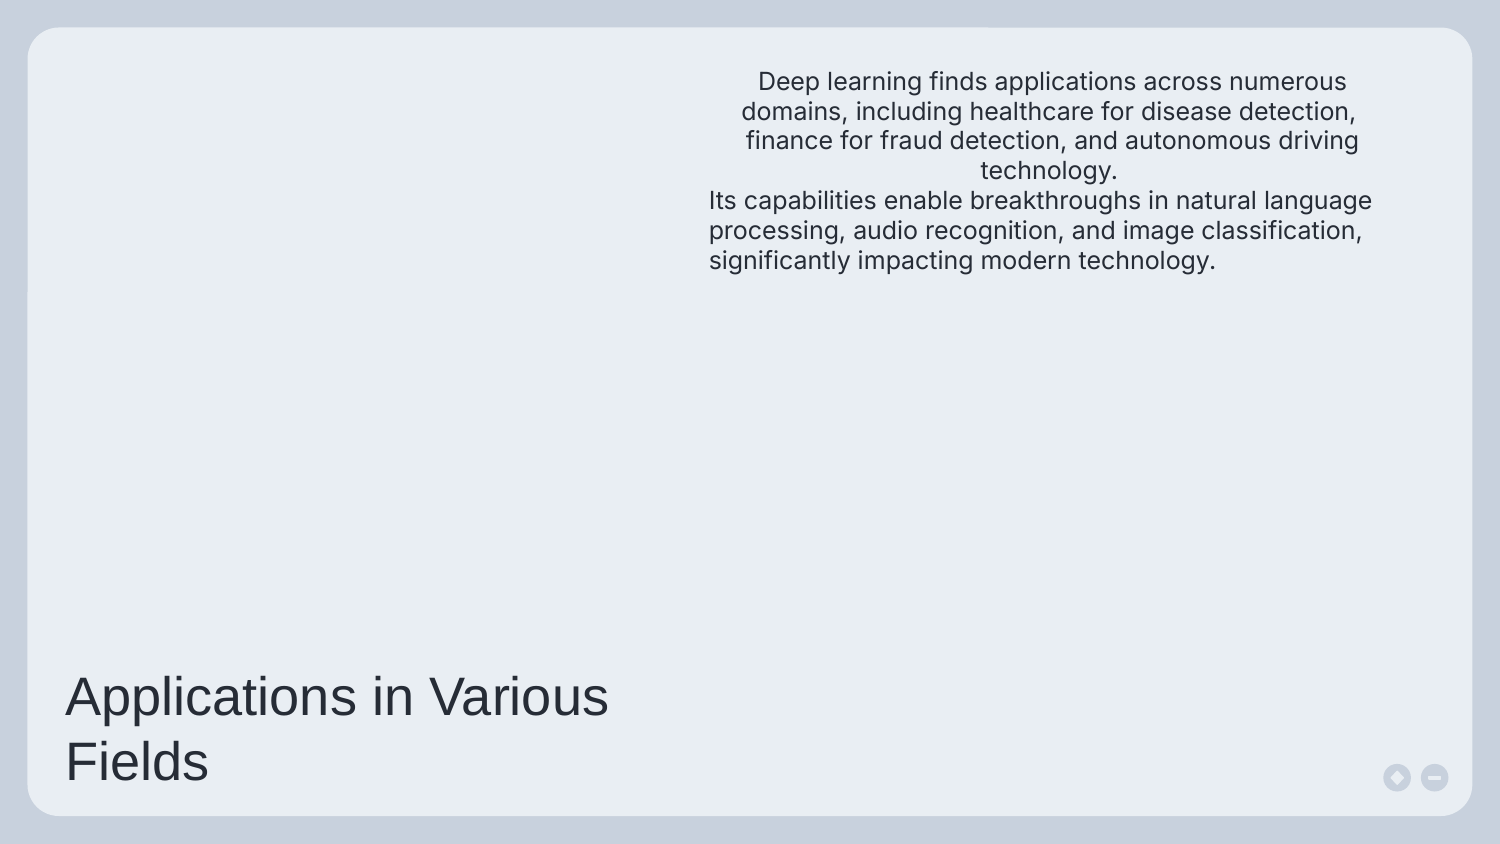

Deep learning finds applications across numerous domains, including healthcare for disease detection,
finance for fraud detection, and autonomous driving technology.
Its capabilities enable breakthroughs in natural language processing, audio recognition, and image classification, significantly impacting modern technology.
# Applications in Various Fields